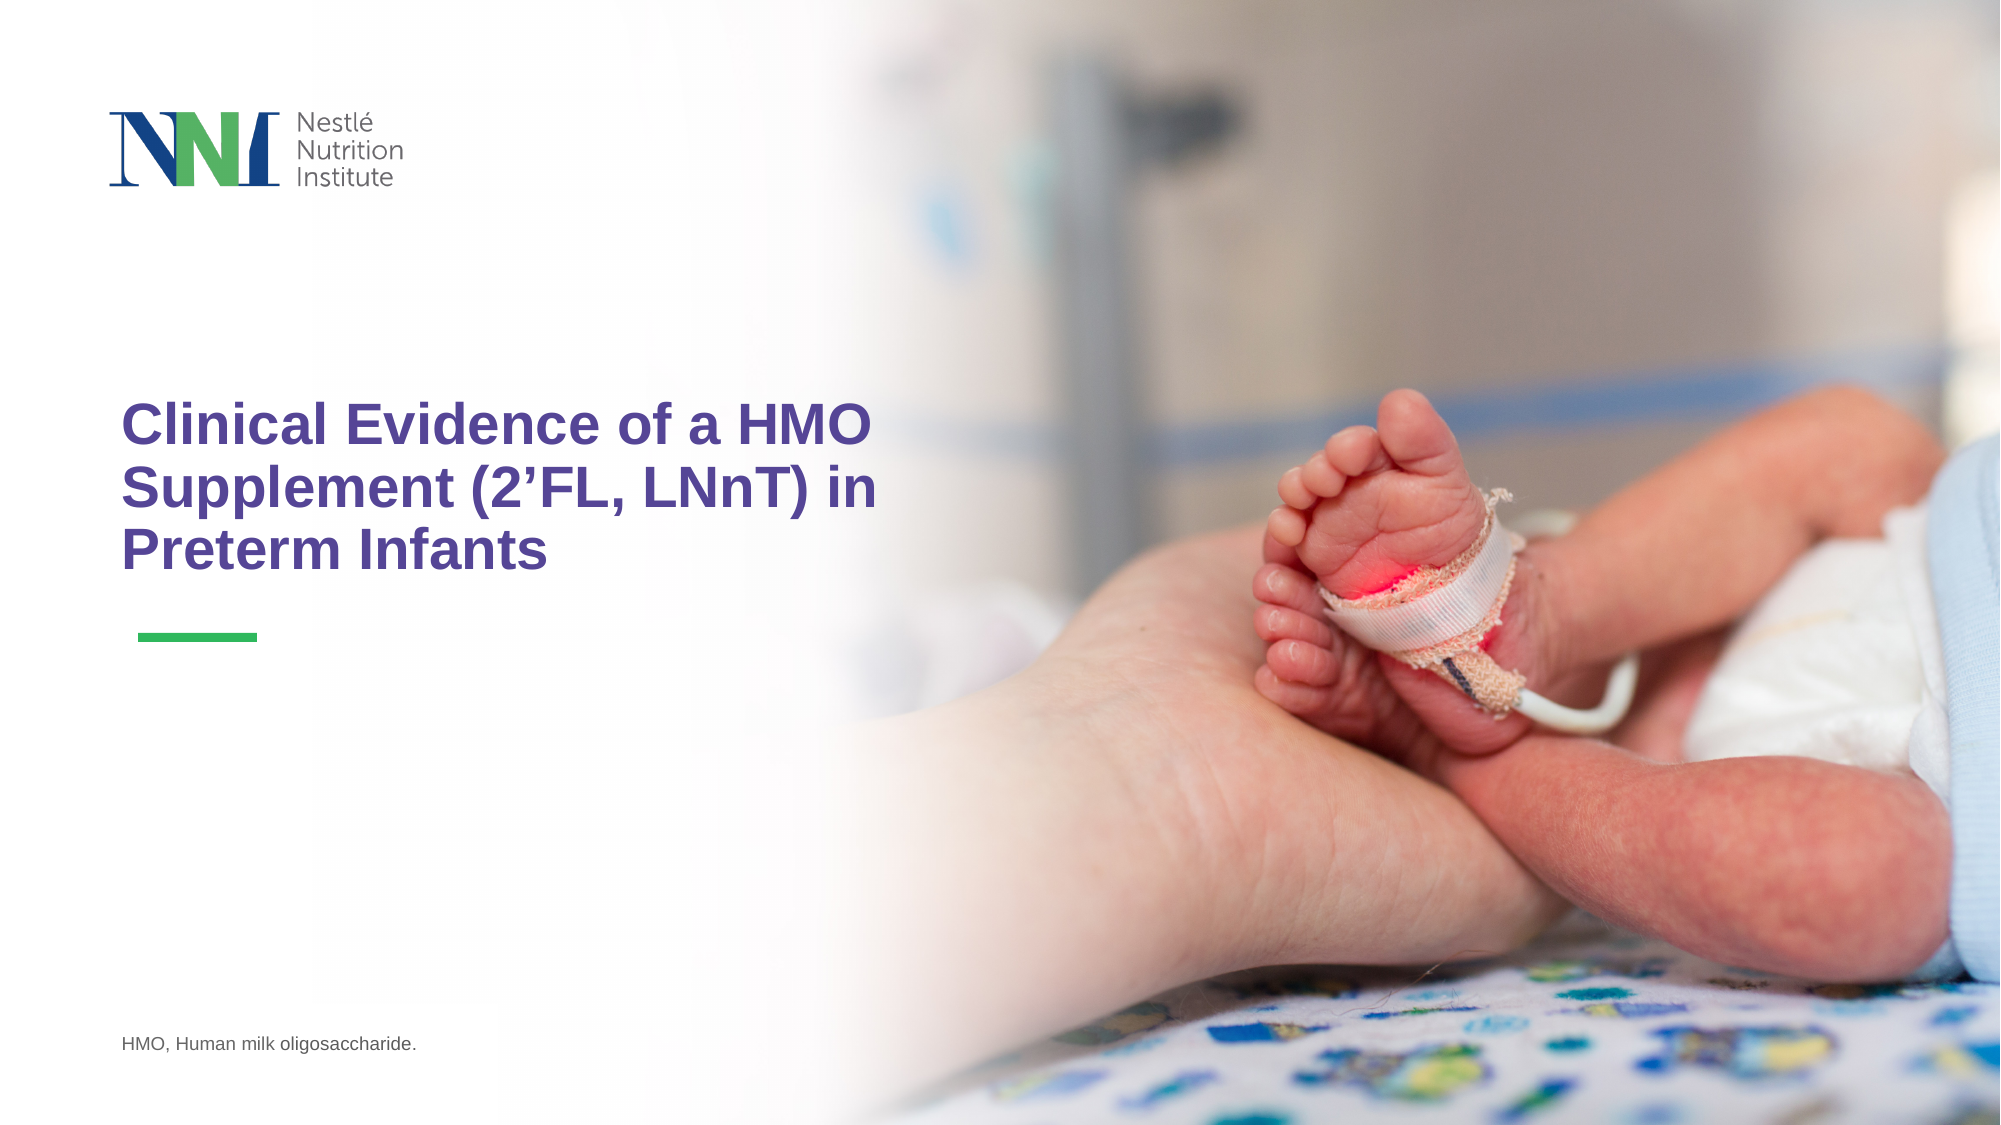

# Clinical Evidence of a HMO Supplement (2’FL, LNnT) in Preterm Infants

HMO, Human milk oligosaccharide.